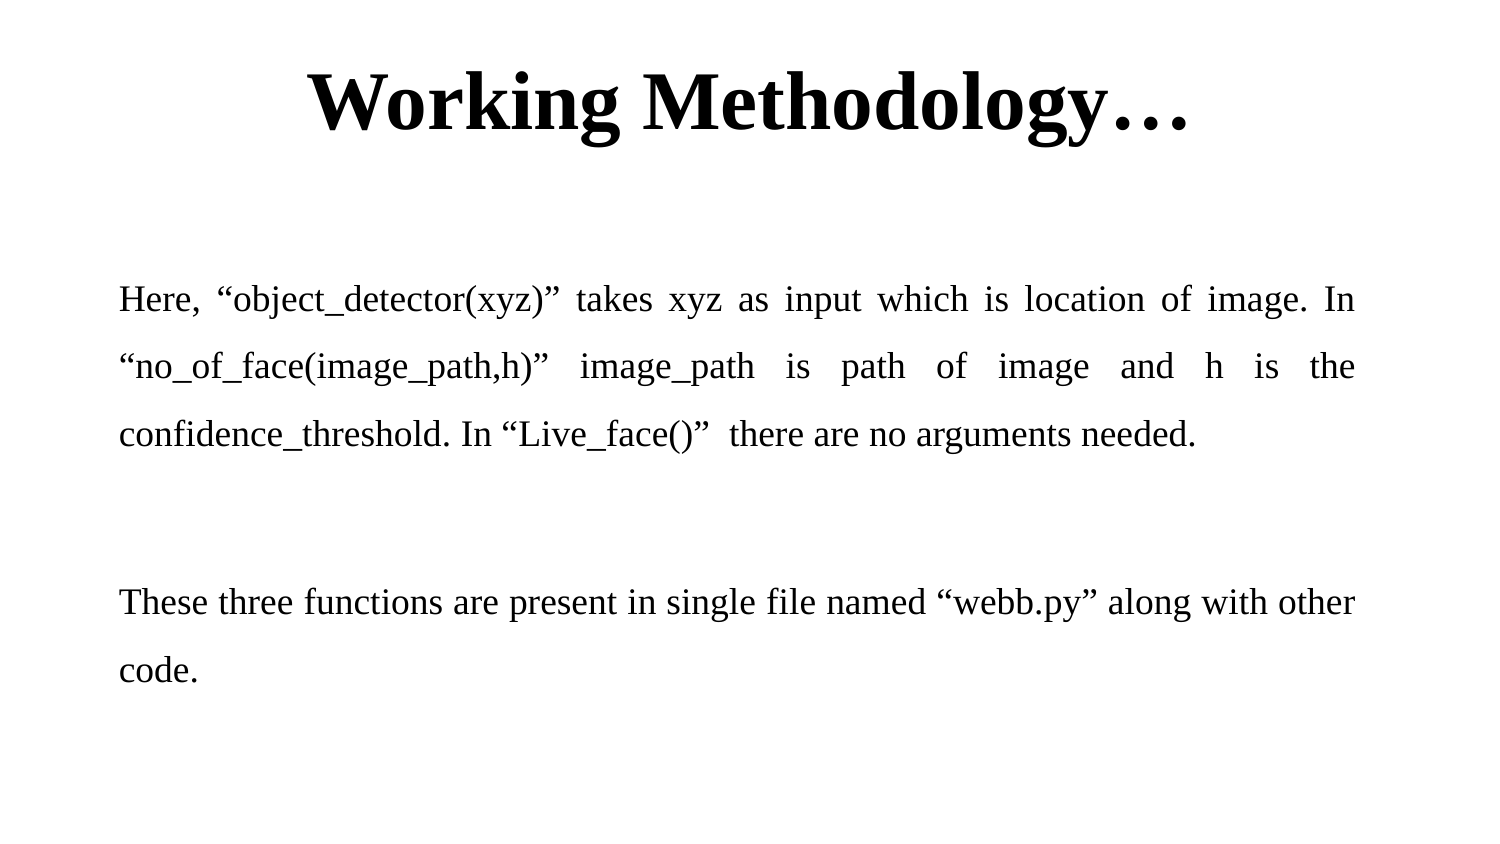

# Working Methodology…
Here, “object_detector(xyz)” takes xyz as input which is location of image. In “no_of_face(image_path,h)” image_path is path of image and h is the confidence_threshold. In “Live_face()”  there are no arguments needed.

These three functions are present in single file named “webb.py” along with other code.